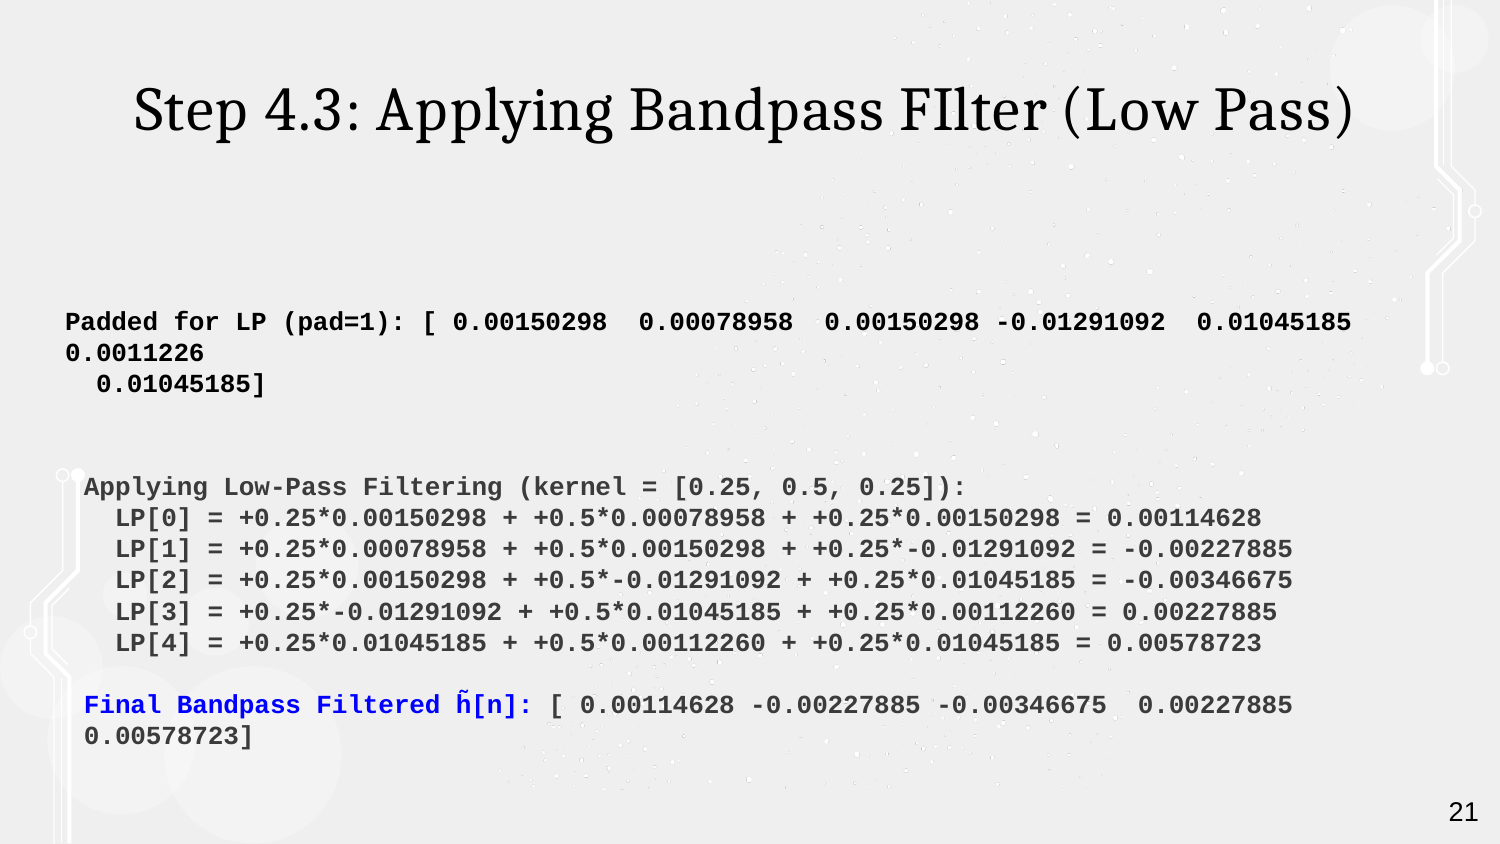

# Step 4.3: Applying Bandpass FIlter (Low Pass)

Padded for LP (pad=1): [ 0.00150298  0.00078958  0.00150298 -0.01291092  0.01045185  0.0011226
  0.01045185]

Applying Low-Pass Filtering (kernel = [0.25, 0.5, 0.25]):
  LP[0] = +0.25*0.00150298 + +0.5*0.00078958 + +0.25*0.00150298 = 0.00114628
  LP[1] = +0.25*0.00078958 + +0.5*0.00150298 + +0.25*-0.01291092 = -0.00227885
  LP[2] = +0.25*0.00150298 + +0.5*-0.01291092 + +0.25*0.01045185 = -0.00346675
  LP[3] = +0.25*-0.01291092 + +0.5*0.01045185 + +0.25*0.00112260 = 0.00227885
  LP[4] = +0.25*0.01045185 + +0.5*0.00112260 + +0.25*0.01045185 = 0.00578723

Final Bandpass Filtered h̃[n]: [ 0.00114628 -0.00227885 -0.00346675  0.00227885  0.00578723]
21